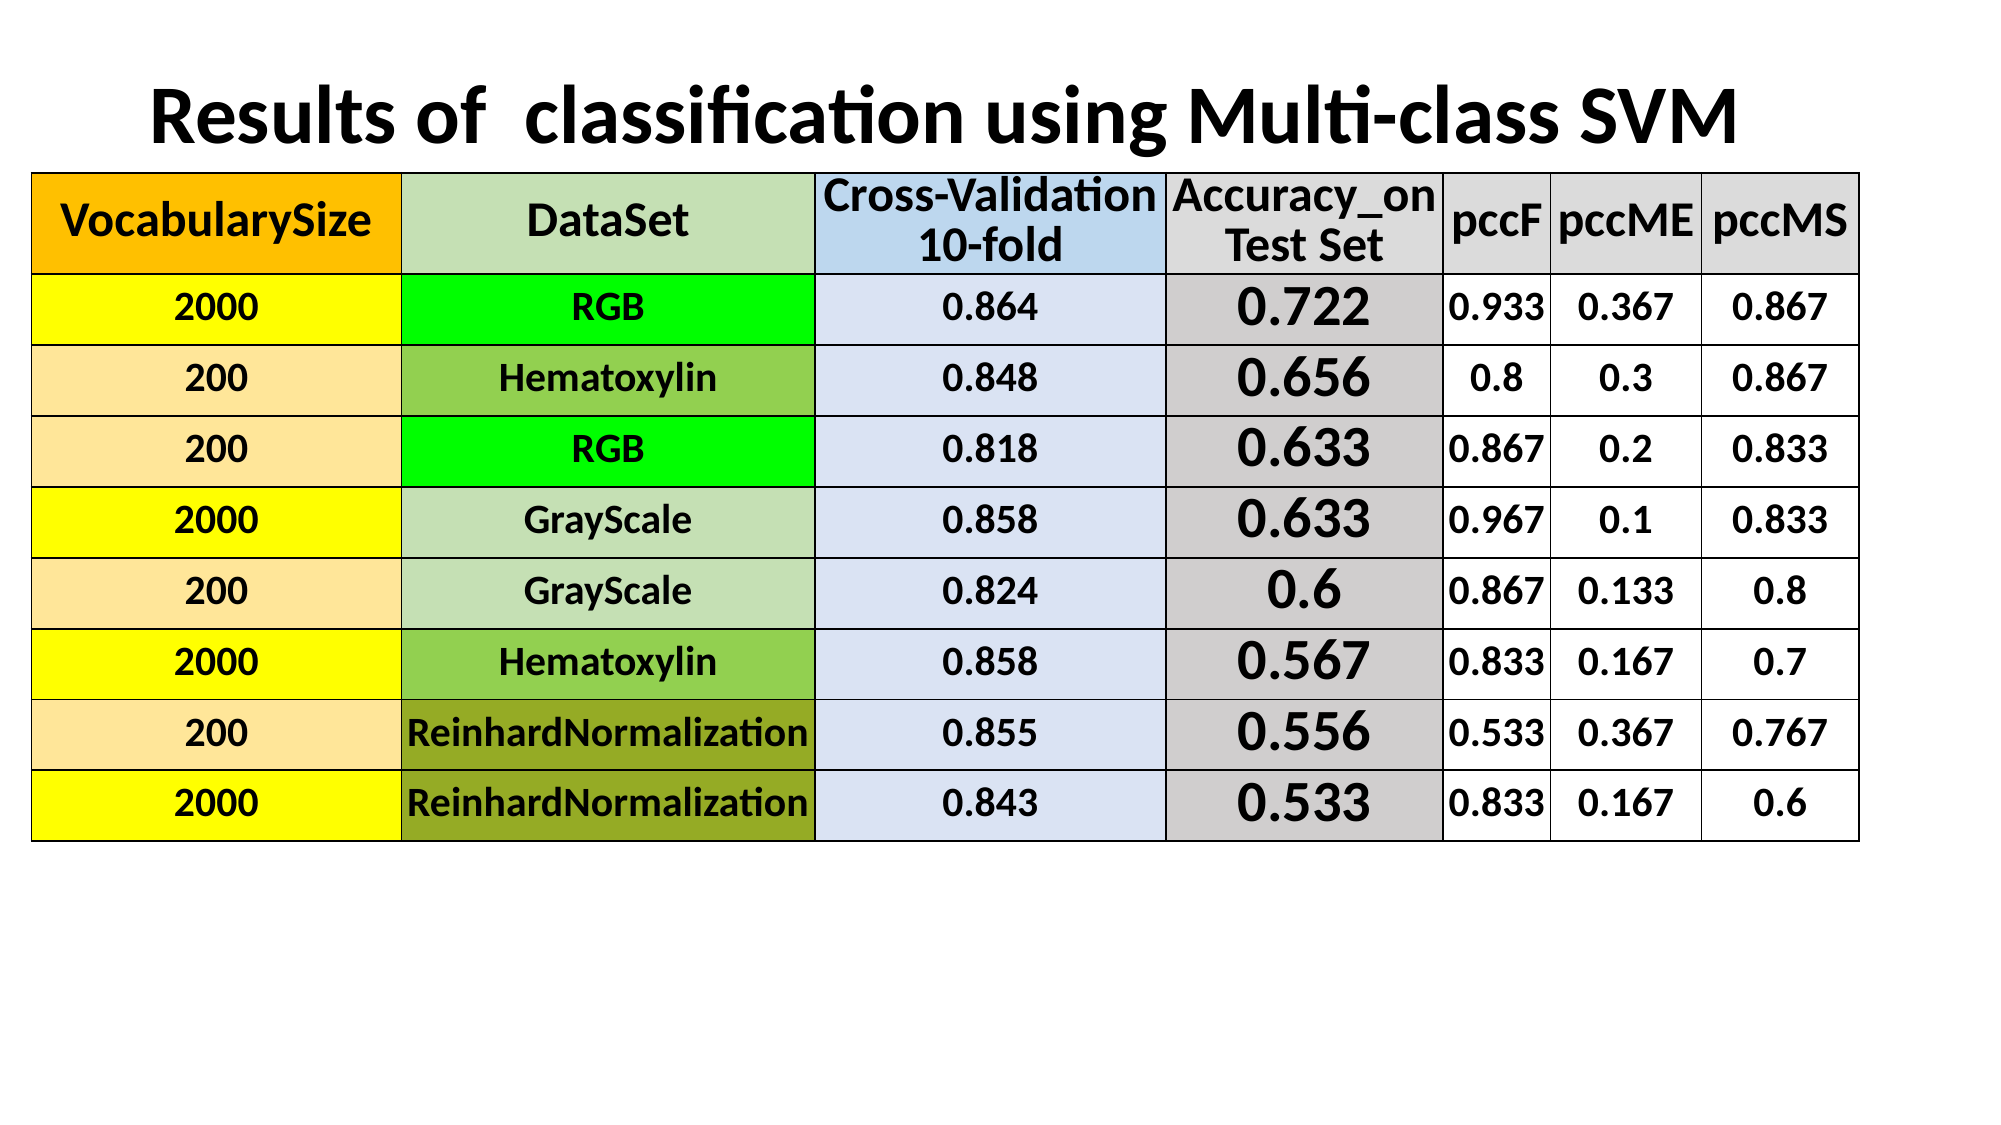

# Results of  classification using Multi-class SVM
| VocabularySize | DataSet | Cross-Validation 10-fold | Accuracy\_on Test Set | pccF | pccME | pccMS |
| --- | --- | --- | --- | --- | --- | --- |
| 2000 | RGB | 0.864 | 0.722 | 0.933 | 0.367 | 0.867 |
| 200 | Hematoxylin | 0.848 | 0.656 | 0.8 | 0.3 | 0.867 |
| 200 | RGB | 0.818 | 0.633 | 0.867 | 0.2 | 0.833 |
| 2000 | GrayScale | 0.858 | 0.633 | 0.967 | 0.1 | 0.833 |
| 200 | GrayScale | 0.824 | 0.6 | 0.867 | 0.133 | 0.8 |
| 2000 | Hematoxylin | 0.858 | 0.567 | 0.833 | 0.167 | 0.7 |
| 200 | ReinhardNormalization | 0.855 | 0.556 | 0.533 | 0.367 | 0.767 |
| 2000 | ReinhardNormalization | 0.843 | 0.533 | 0.833 | 0.167 | 0.6 |